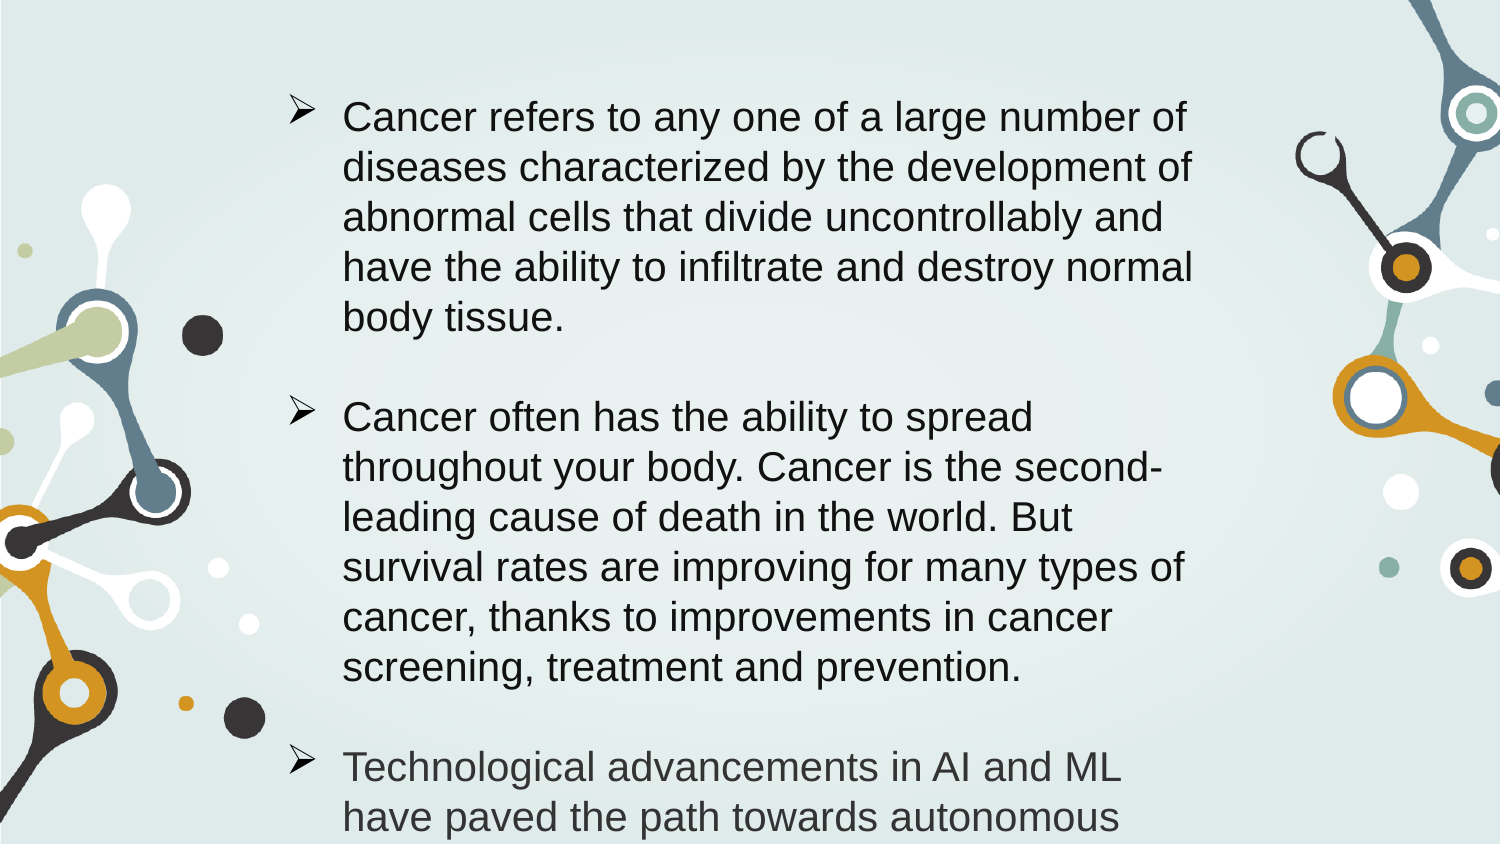

Cancer refers to any one of a large number of diseases characterized by the development of abnormal cells that divide uncontrollably and have the ability to infiltrate and destroy normal body tissue.

Cancer often has the ability to spread throughout your body. Cancer is the second-leading cause of death in the world. But survival rates are improving for many types of cancer, thanks to improvements in cancer screening, treatment and prevention.

Technological advancements in AI and ML have paved the path towards autonomous disease diagnosis tools by utilizing big data sets to meet the future challenges for human disease detection at a very early stage specially in cancer.